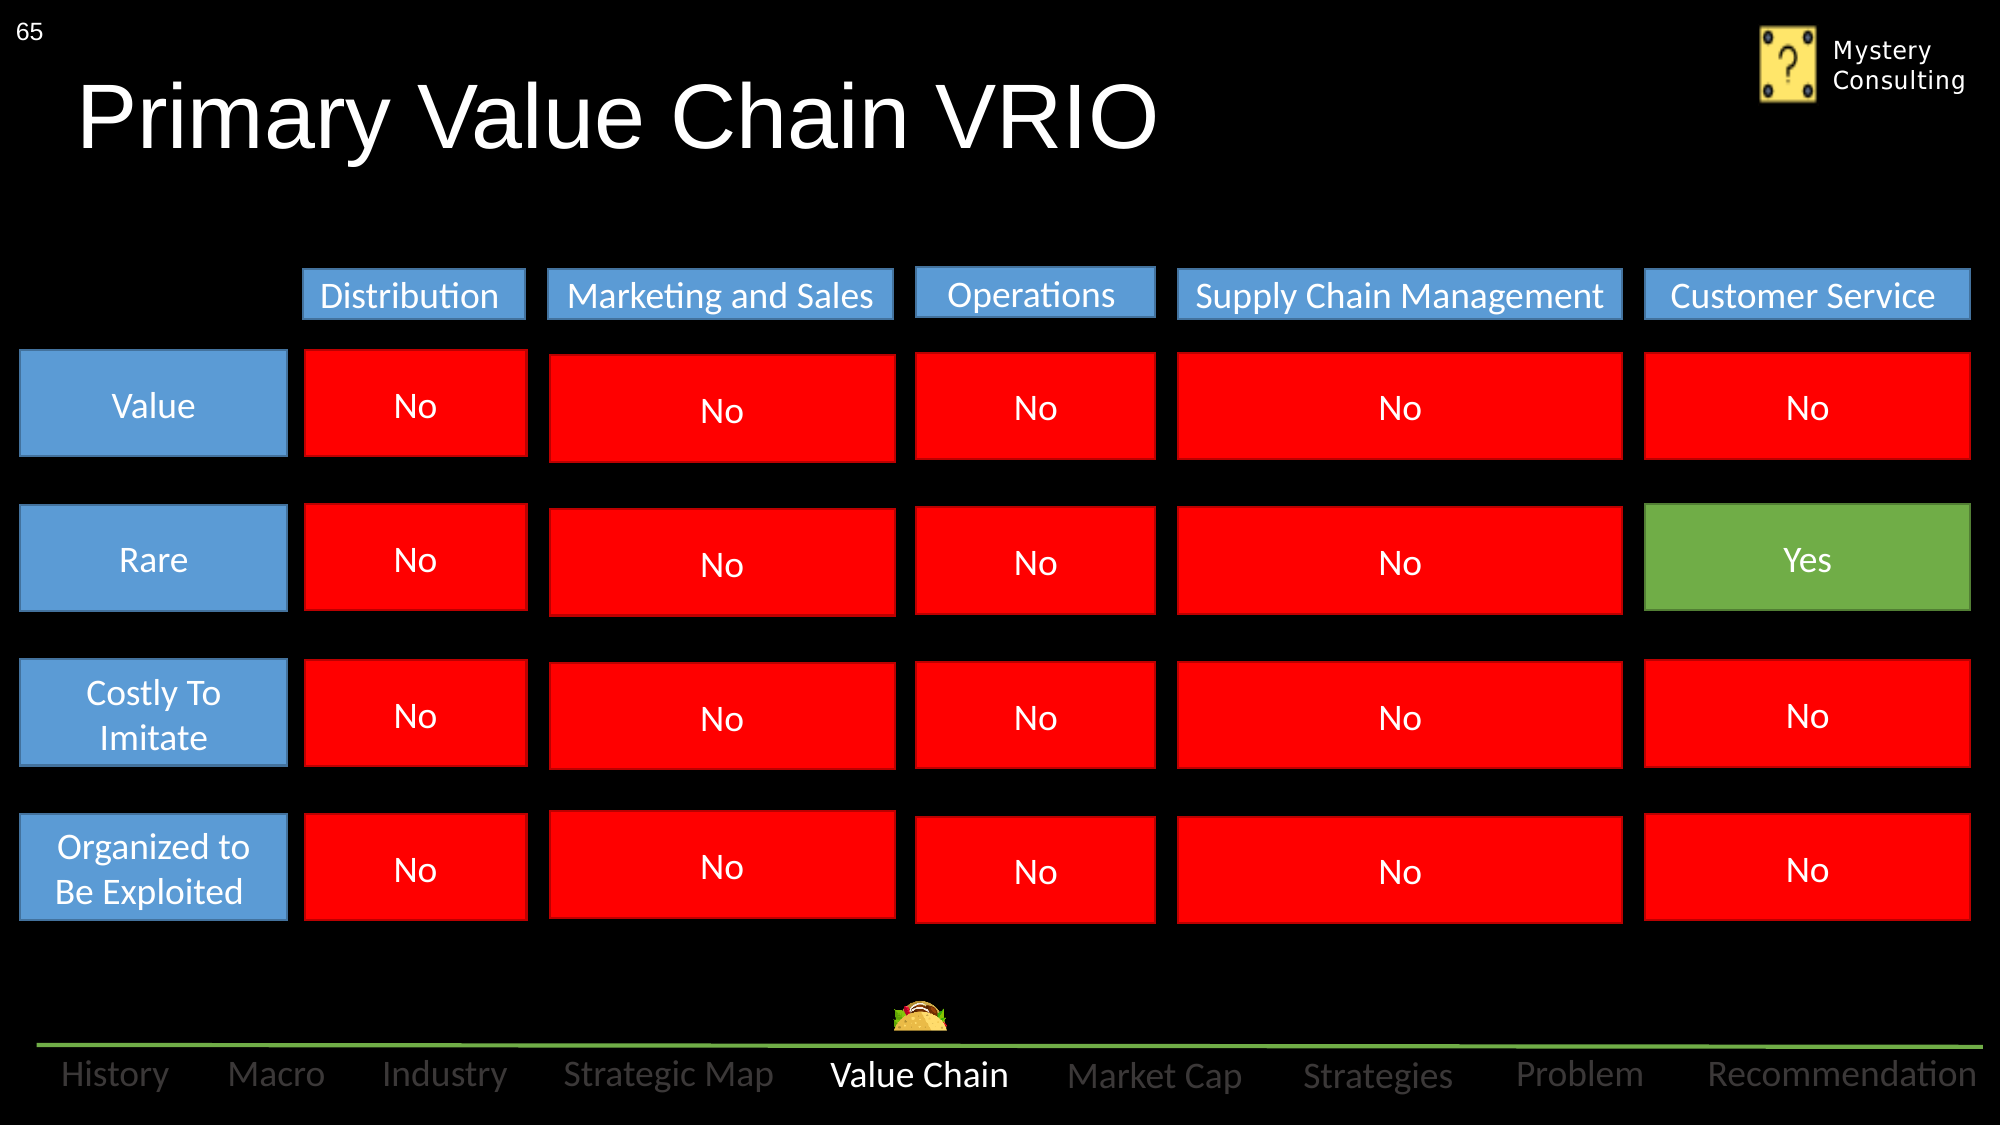

65
# Primary Value Chain VRIO
Operations
Distribution
Marketing and Sales
Supply Chain Management
Customer Service
Value
No
No
No
No
No
No
Yes
Rare
No
No
No
Costly To Imitate
No
No
No
No
No
No
Organized to Be Exploited
No
No
No
No